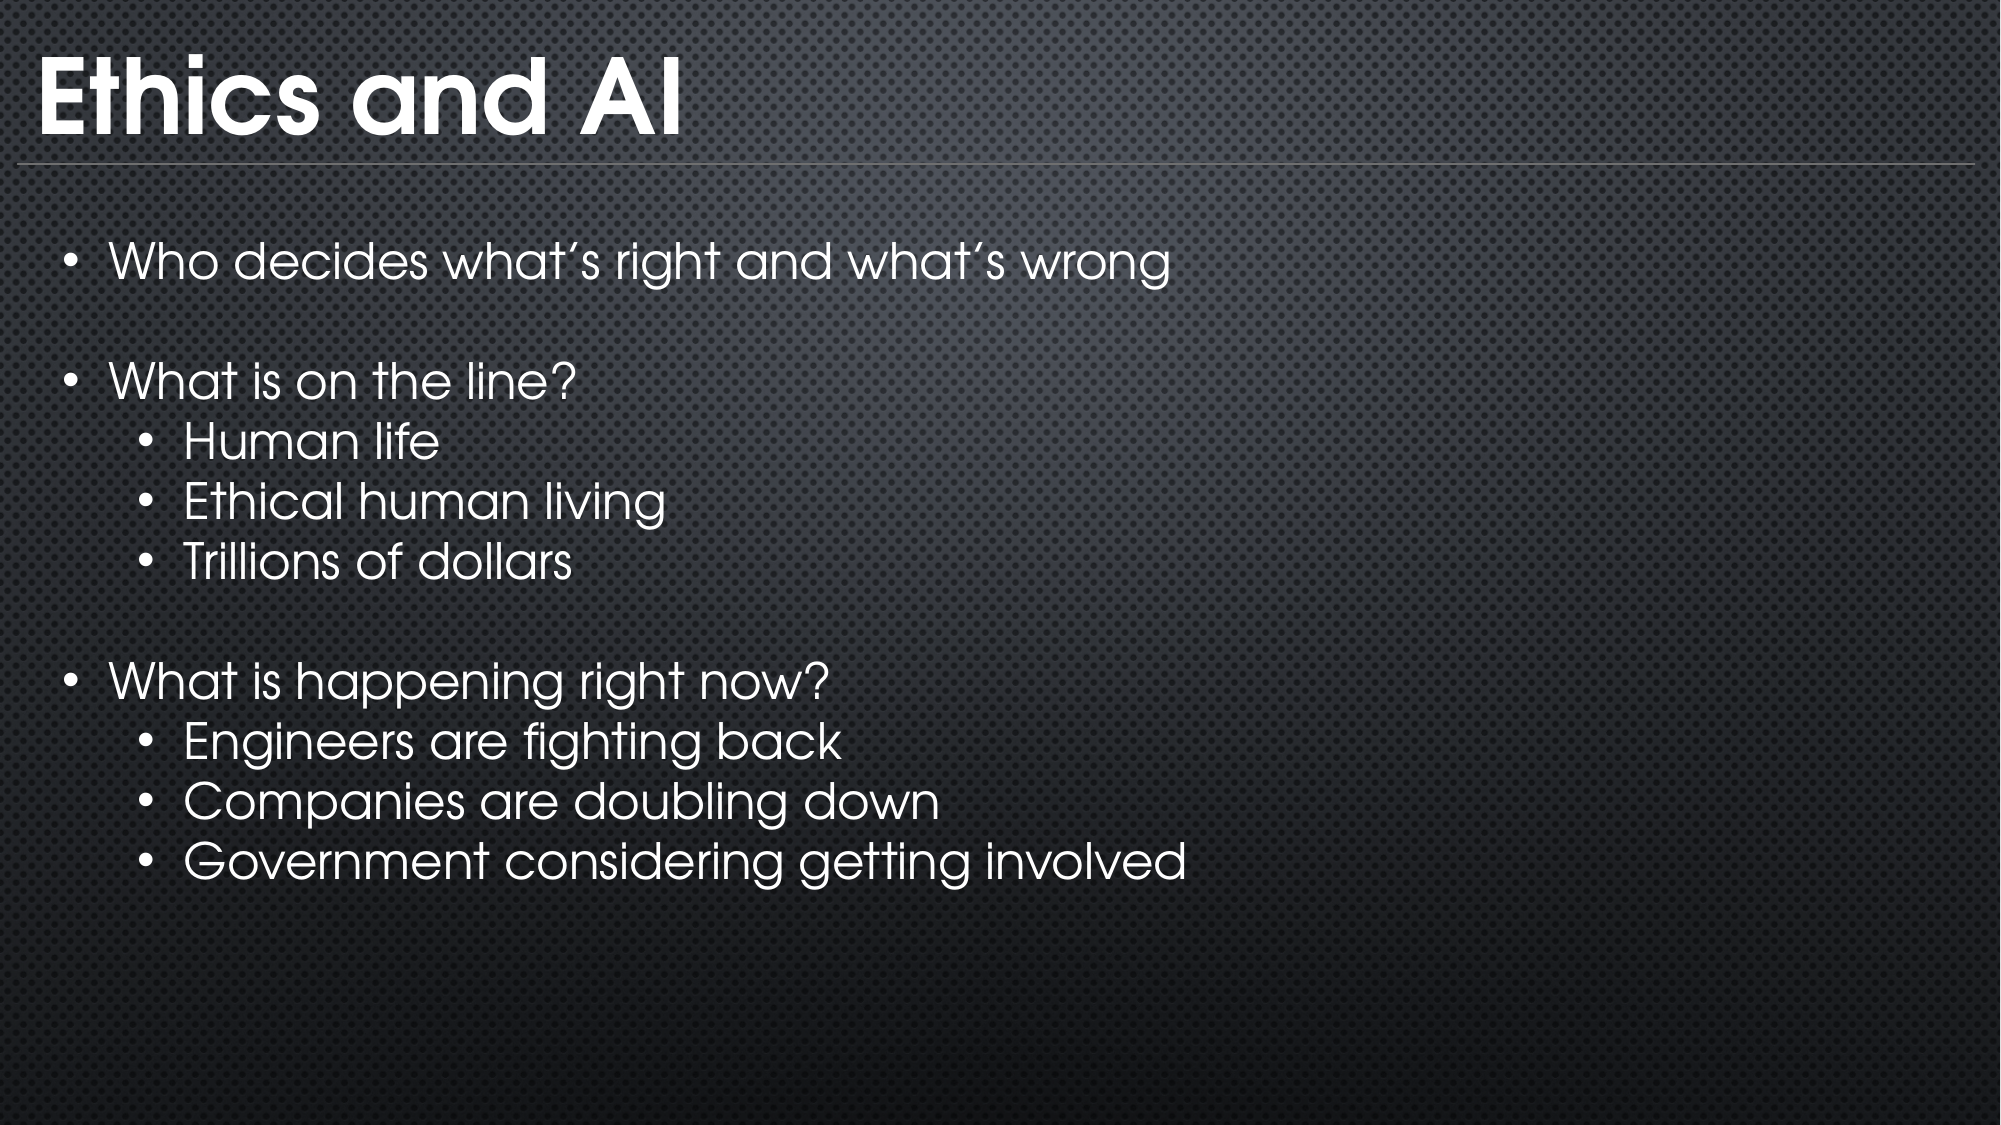

Ethics and AI
Who decides what’s right and what’s wrong

What is on the line?
Human life
Ethical human living
Trillions of dollars

What is happening right now?
Engineers are fighting back
Companies are doubling down
Government considering getting involved